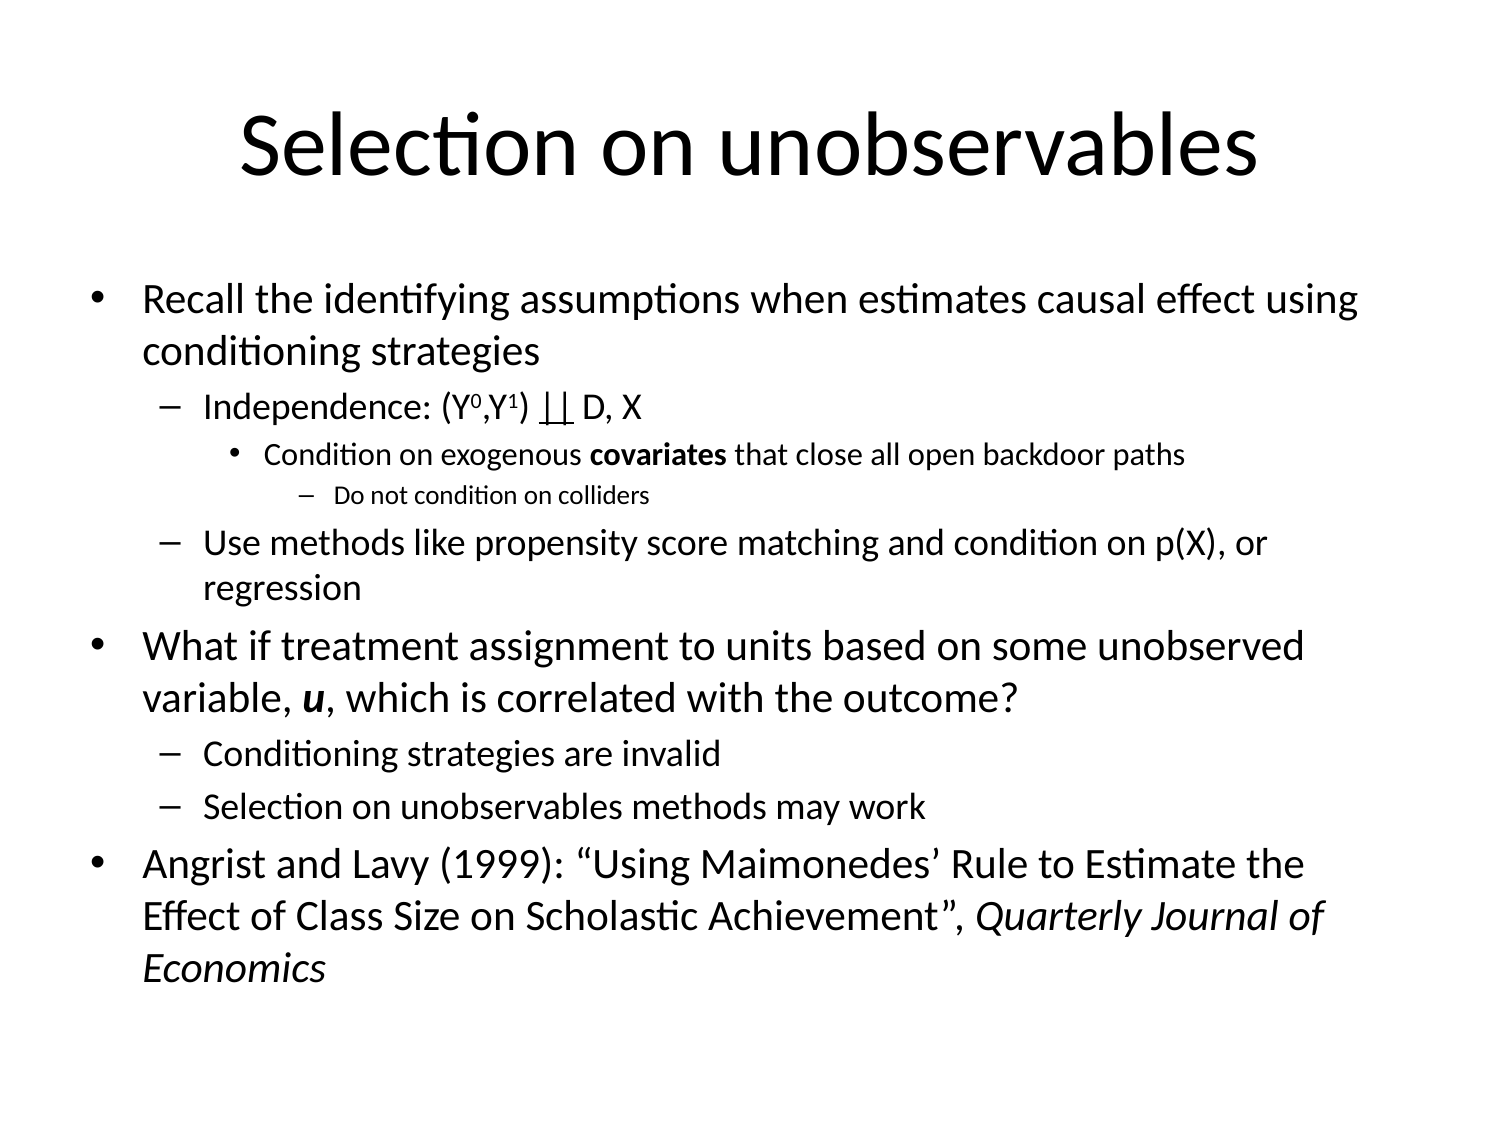

# Selection on unobservables
Recall the identifying assumptions when estimates causal effect using conditioning strategies
Independence: (Y0,Y1) || D, X
Condition on exogenous covariates that close all open backdoor paths
Do not condition on colliders
Use methods like propensity score matching and condition on p(X), or regression
What if treatment assignment to units based on some unobserved variable, u, which is correlated with the outcome?
Conditioning strategies are invalid
Selection on unobservables methods may work
Angrist and Lavy (1999): “Using Maimonedes’ Rule to Estimate the Effect of Class Size on Scholastic Achievement”, Quarterly Journal of Economics